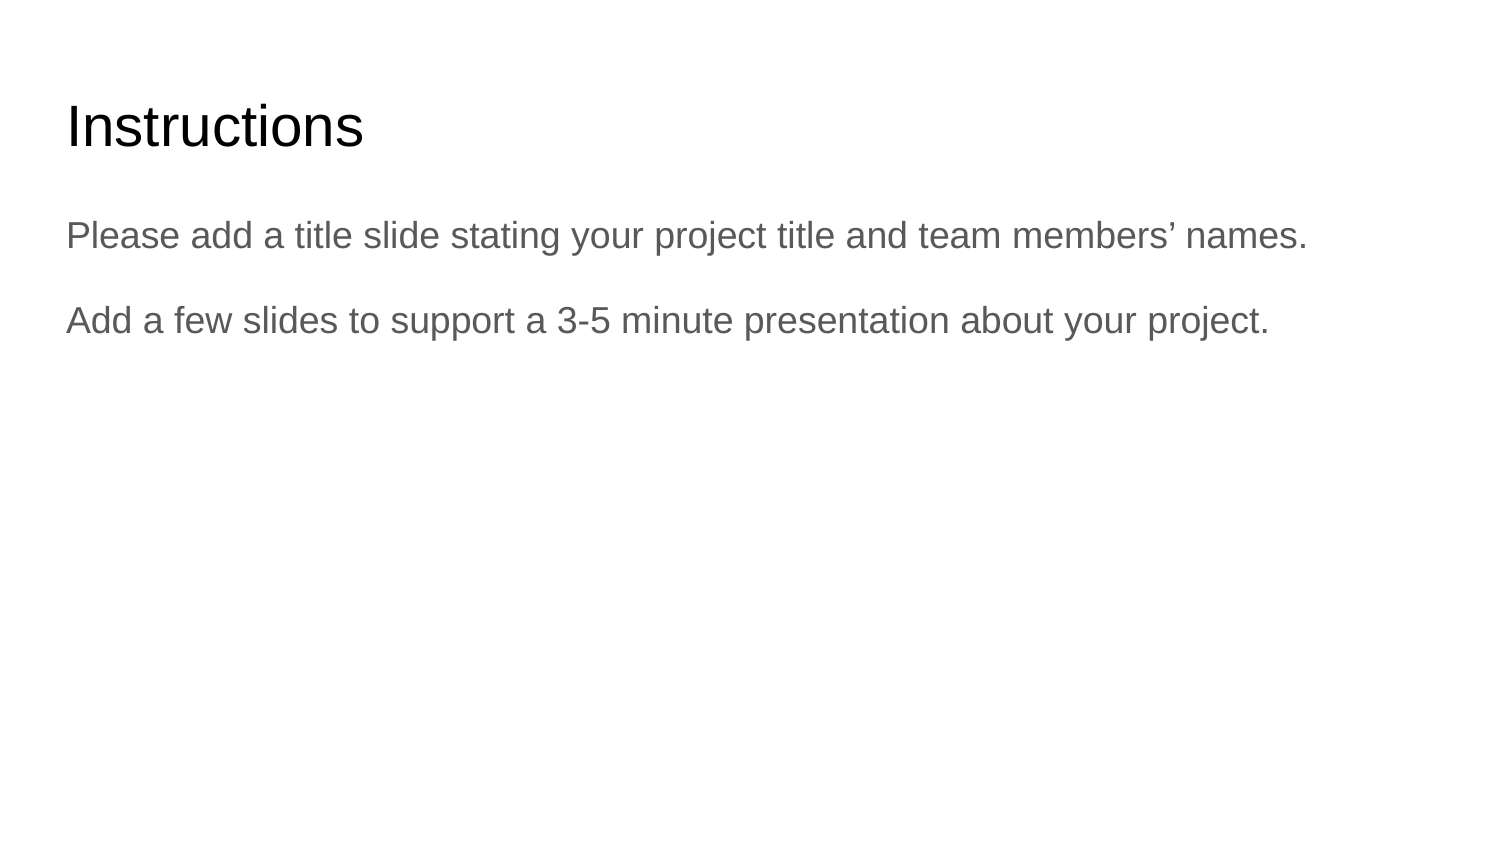

# Instructions
Please add a title slide stating your project title and team members’ names.
Add a few slides to support a 3-5 minute presentation about your project.